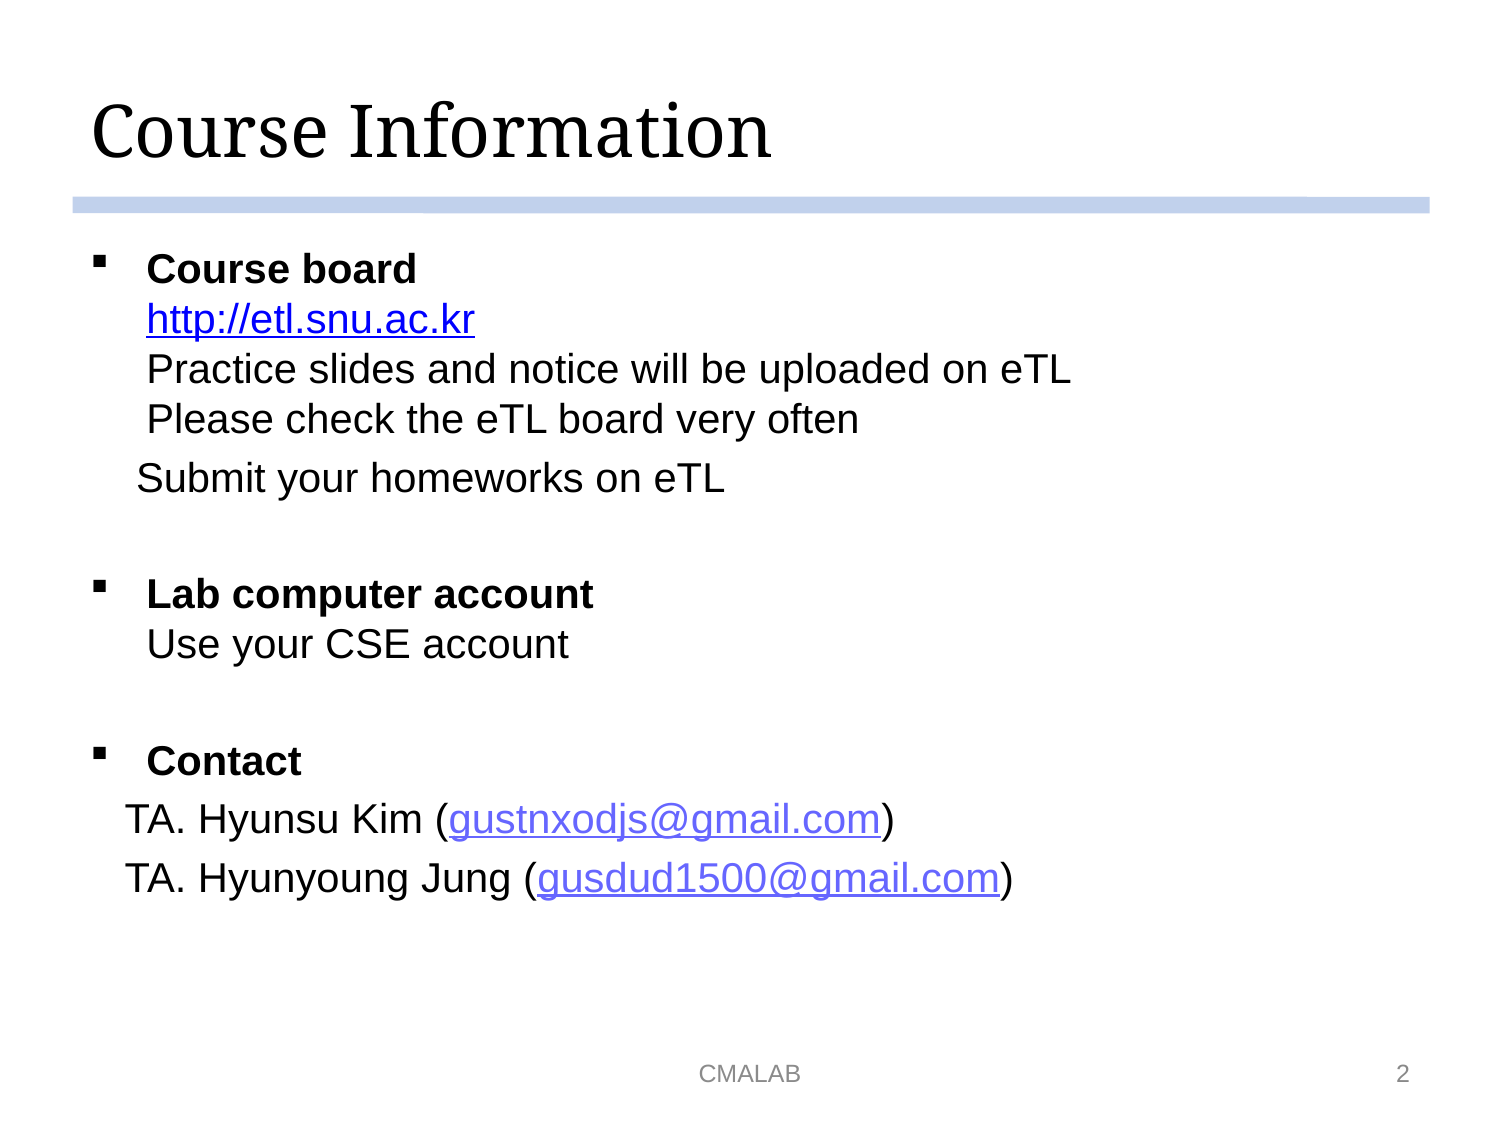

# Course Information
Course board
http://etl.snu.ac.kr
Practice slides and notice will be uploaded on eTL
Please check the eTL board very often
    Submit your homeworks on eTL

Lab computer account
Use your CSE account

Contact
   TA. Hyunsu Kim (gustnxodjs@gmail.com)
   TA. Hyunyoung Jung (gusdud1500@gmail.com)

CMALAB
2